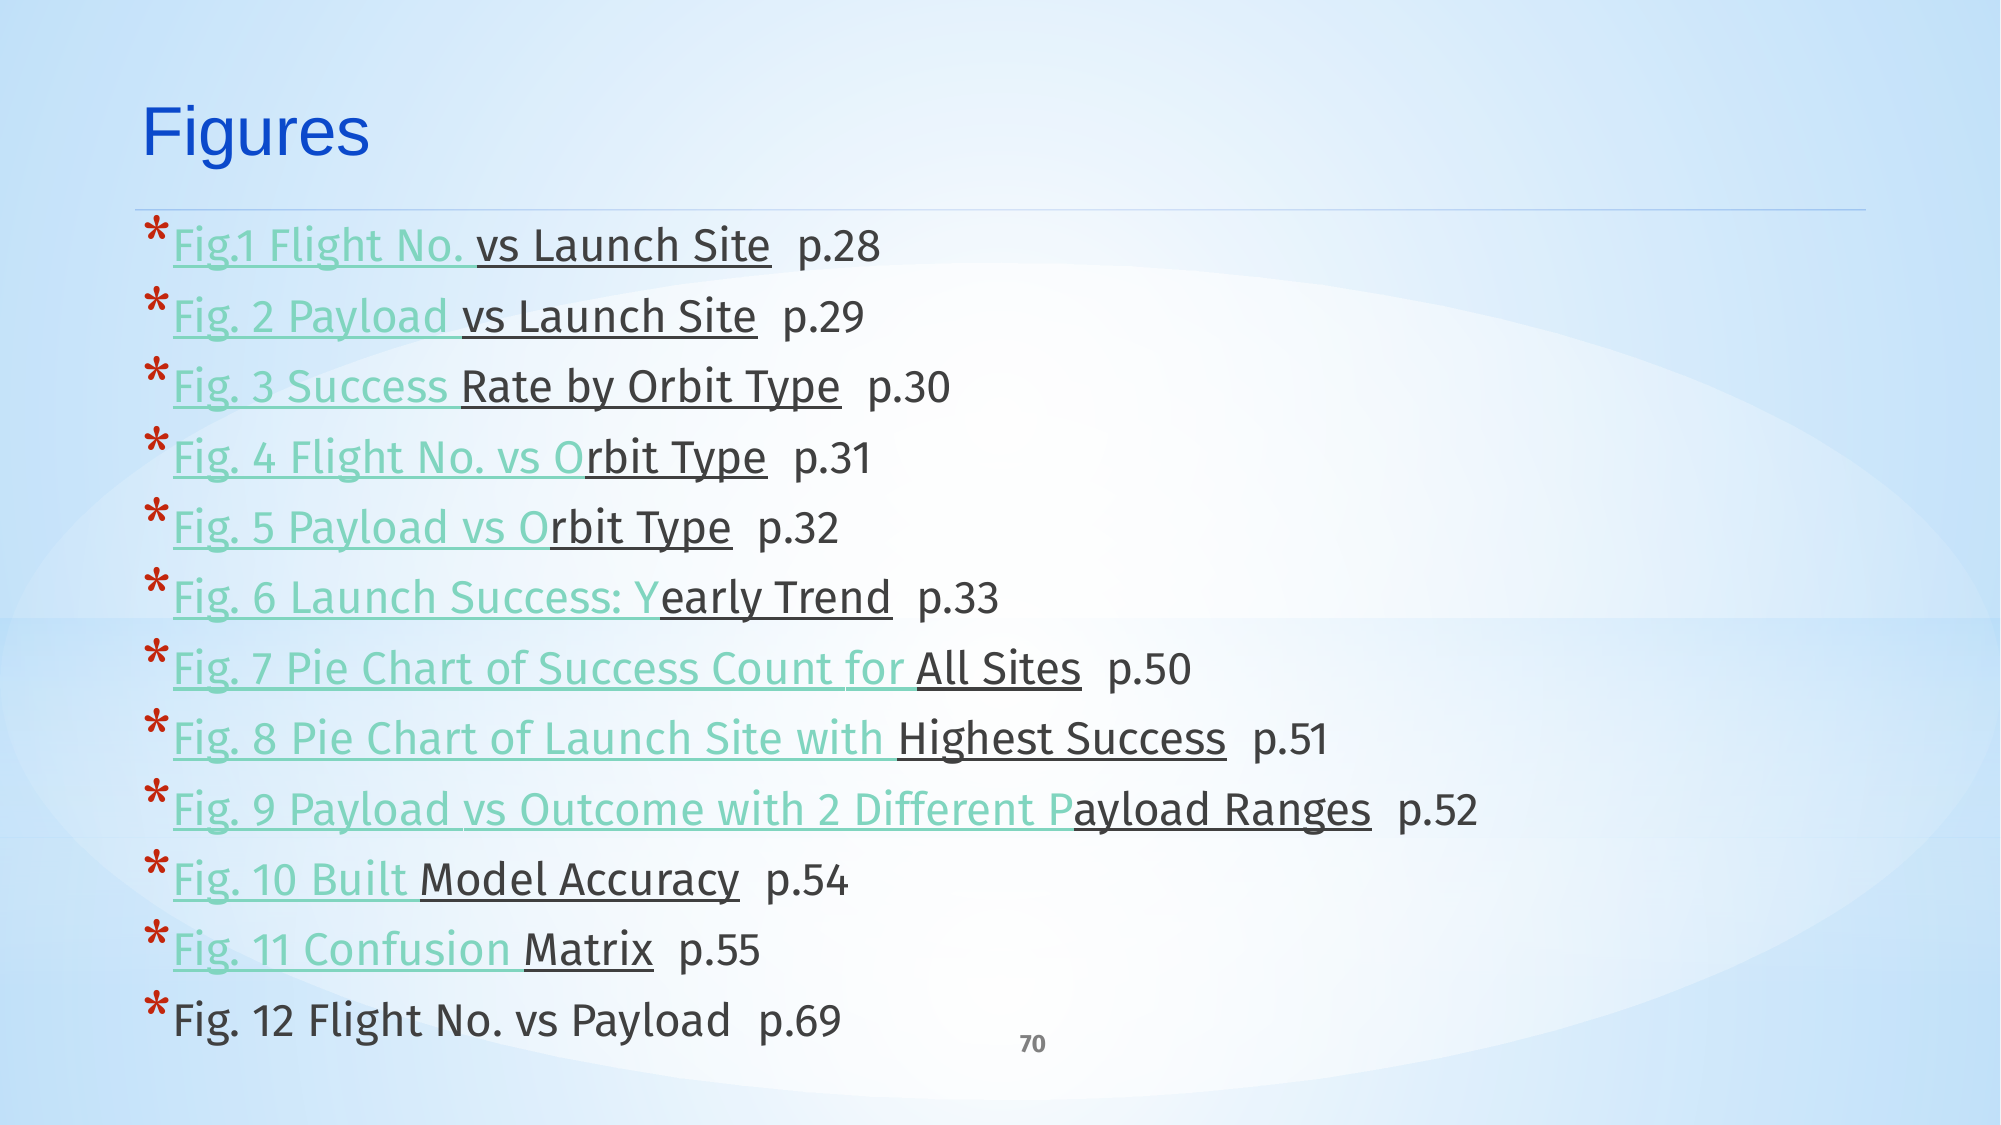

Figures
Fig.1 Flight No. vs Launch Site  p.28
Fig. 2 Payload vs Launch Site  p.29
Fig. 3 Success Rate by Orbit Type  p.30
Fig. 4 Flight No. vs Orbit Type  p.31
Fig. 5 Payload vs Orbit Type  p.32
Fig. 6 Launch Success: Yearly Trend  p.33
Fig. 7 Pie Chart of Success Count for All Sites  p.50
Fig. 8 Pie Chart of Launch Site with Highest Success  p.51
Fig. 9 Payload vs Outcome with 2 Different Payload Ranges  p.52
Fig. 10 Built Model Accuracy  p.54
Fig. 11 Confusion Matrix  p.55
Fig. 12 Flight No. vs Payload  p.69
70